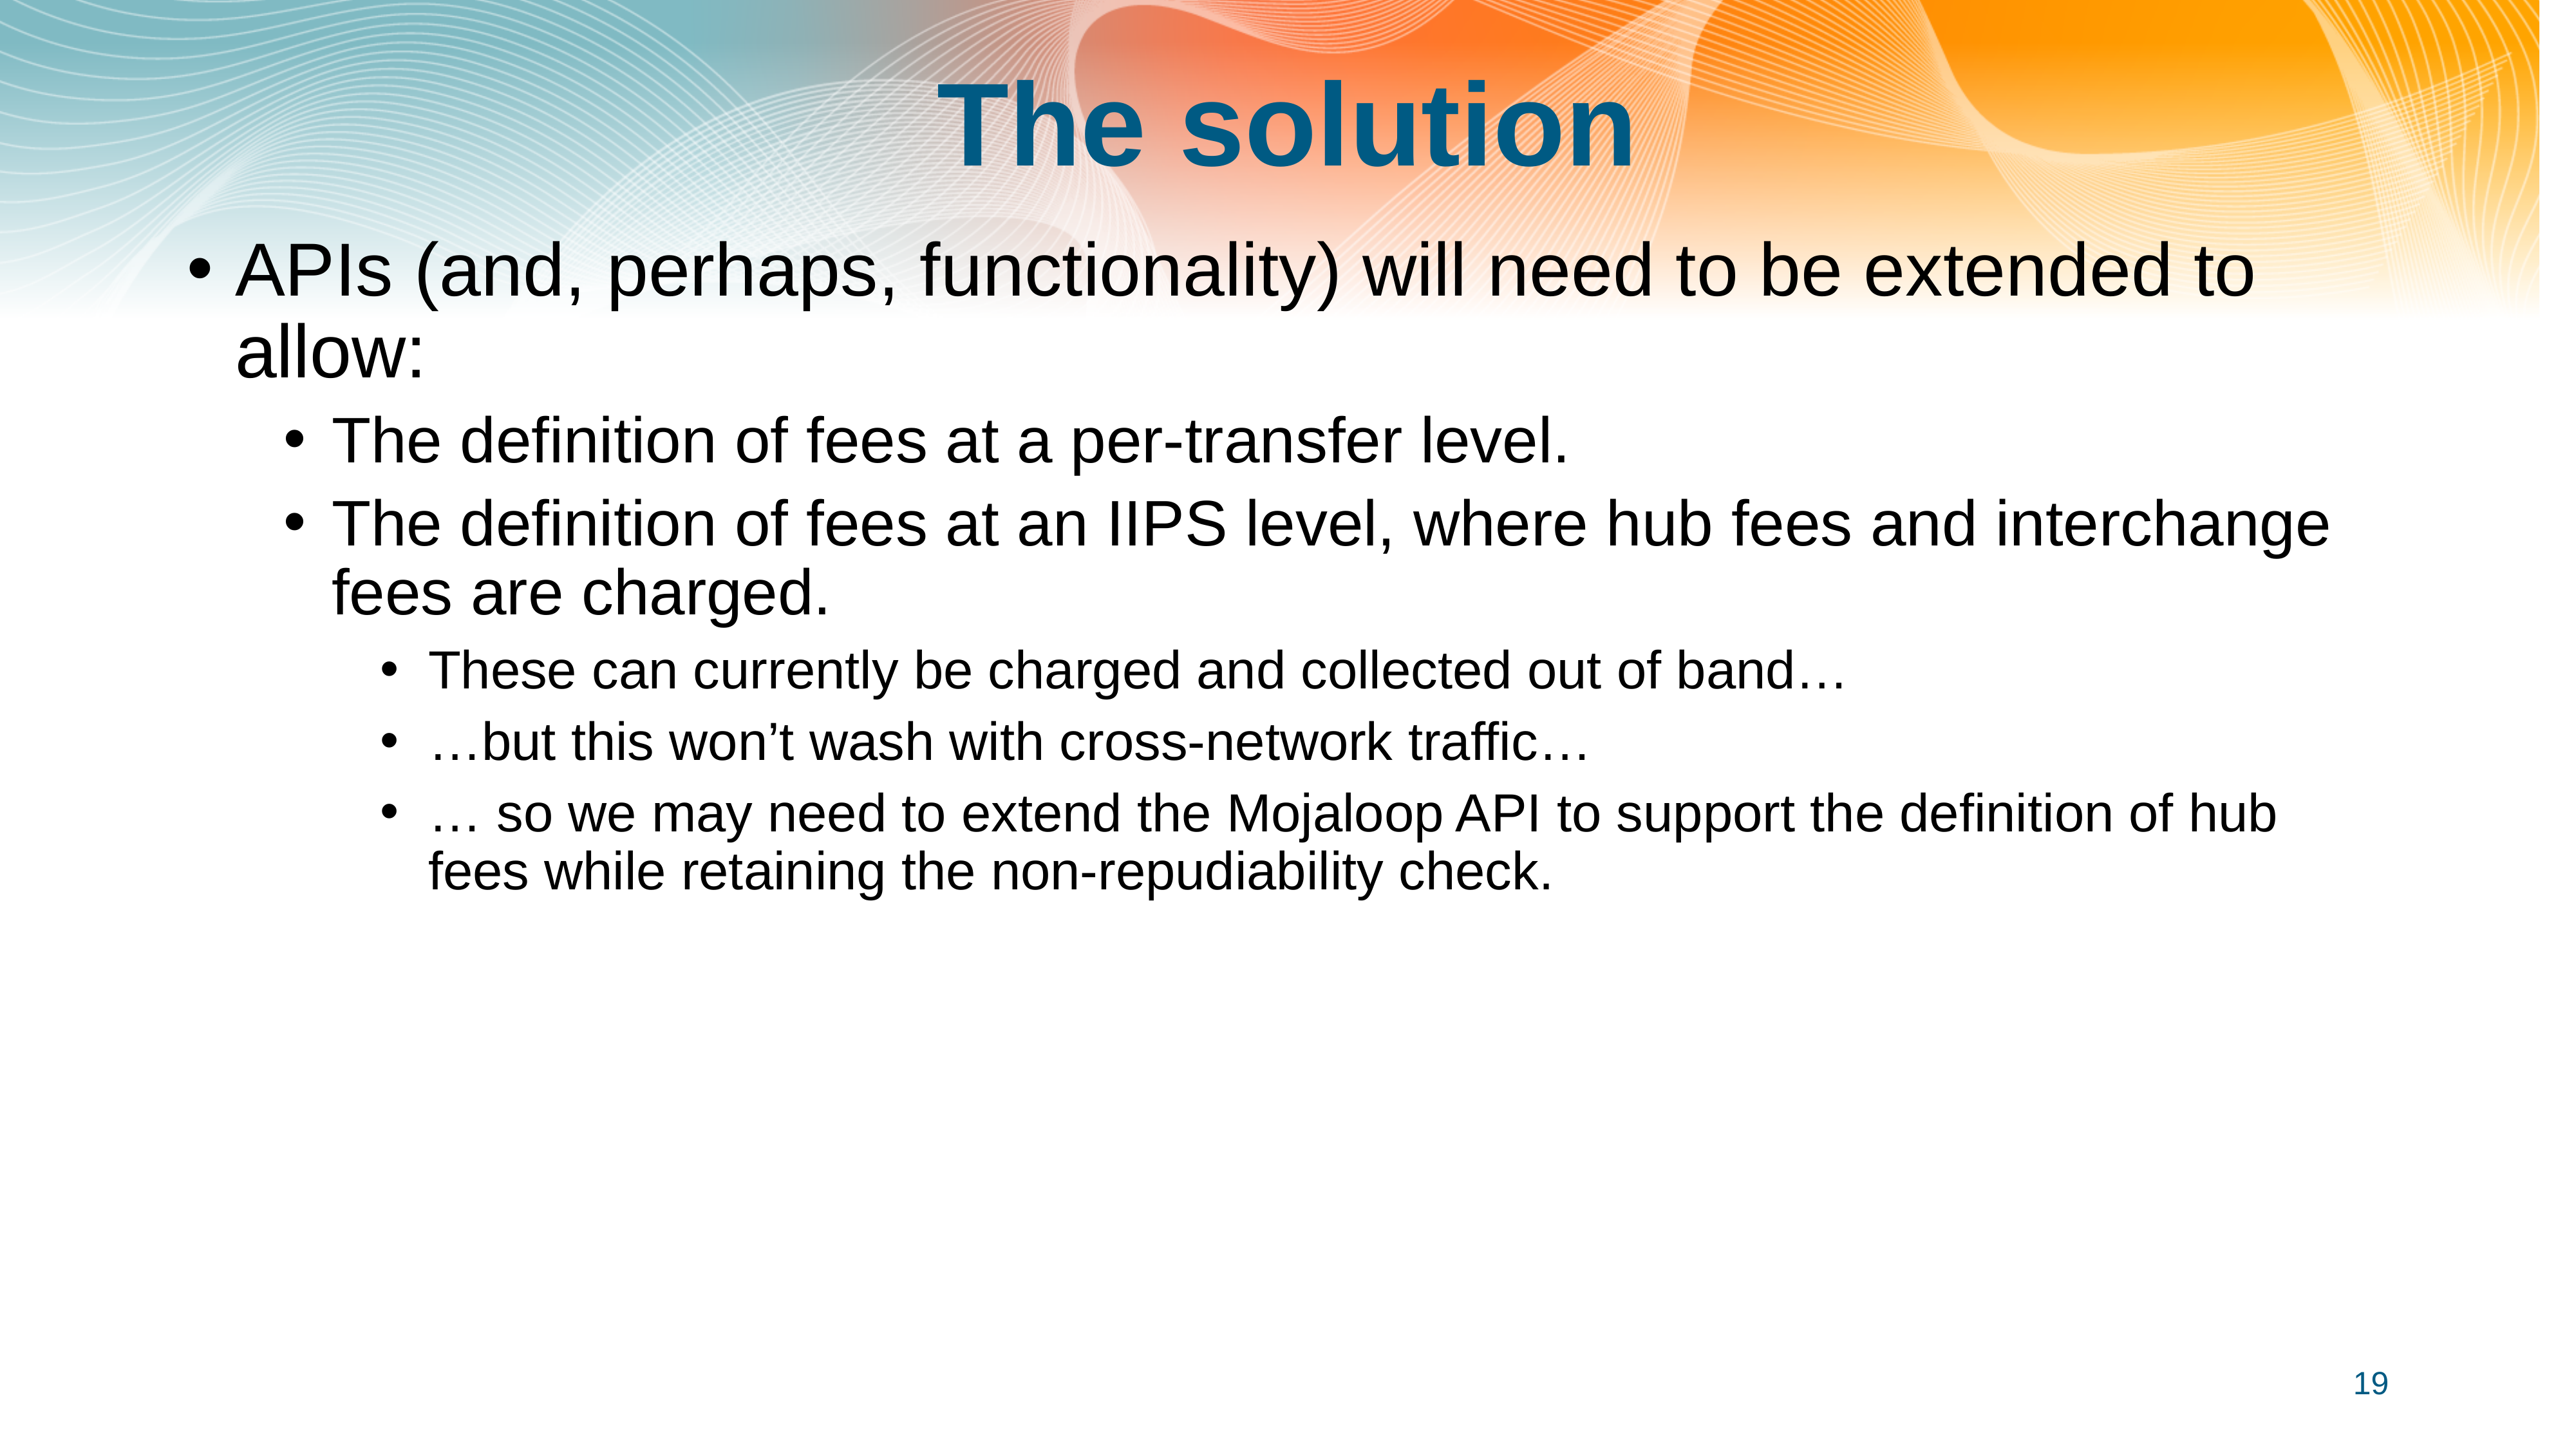

# The solution
APIs (and, perhaps, functionality) will need to be extended to allow:
The definition of fees at a per-transfer level.
The definition of fees at an IIPS level, where hub fees and interchange fees are charged.
These can currently be charged and collected out of band…
…but this won’t wash with cross-network traffic…
… so we may need to extend the Mojaloop API to support the definition of hub fees while retaining the non-repudiability check.

19